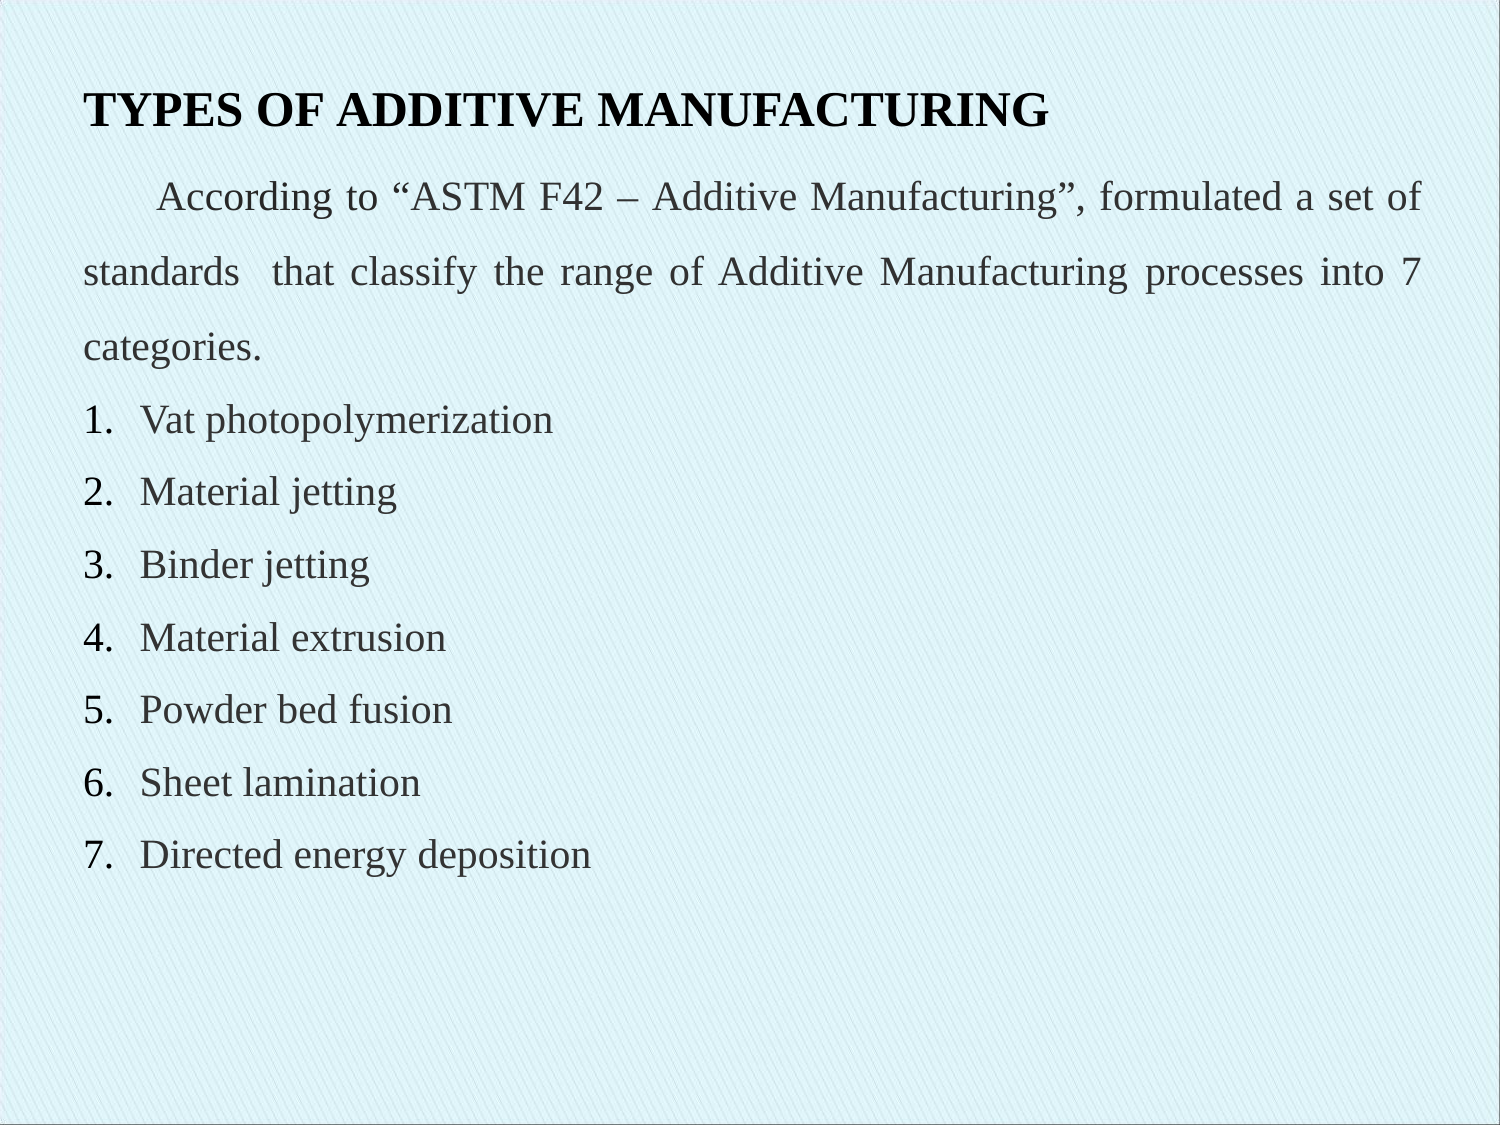

# TYPES OF ADDITIVE MANUFACTURING
According to “ASTM F42 – Additive Manufacturing”, formulated a set of standards  that classify the range of Additive Manufacturing processes into 7 categories.
Vat photopolymerization
Material jetting
Binder jetting
Material extrusion
Powder bed fusion
Sheet lamination
Directed energy deposition